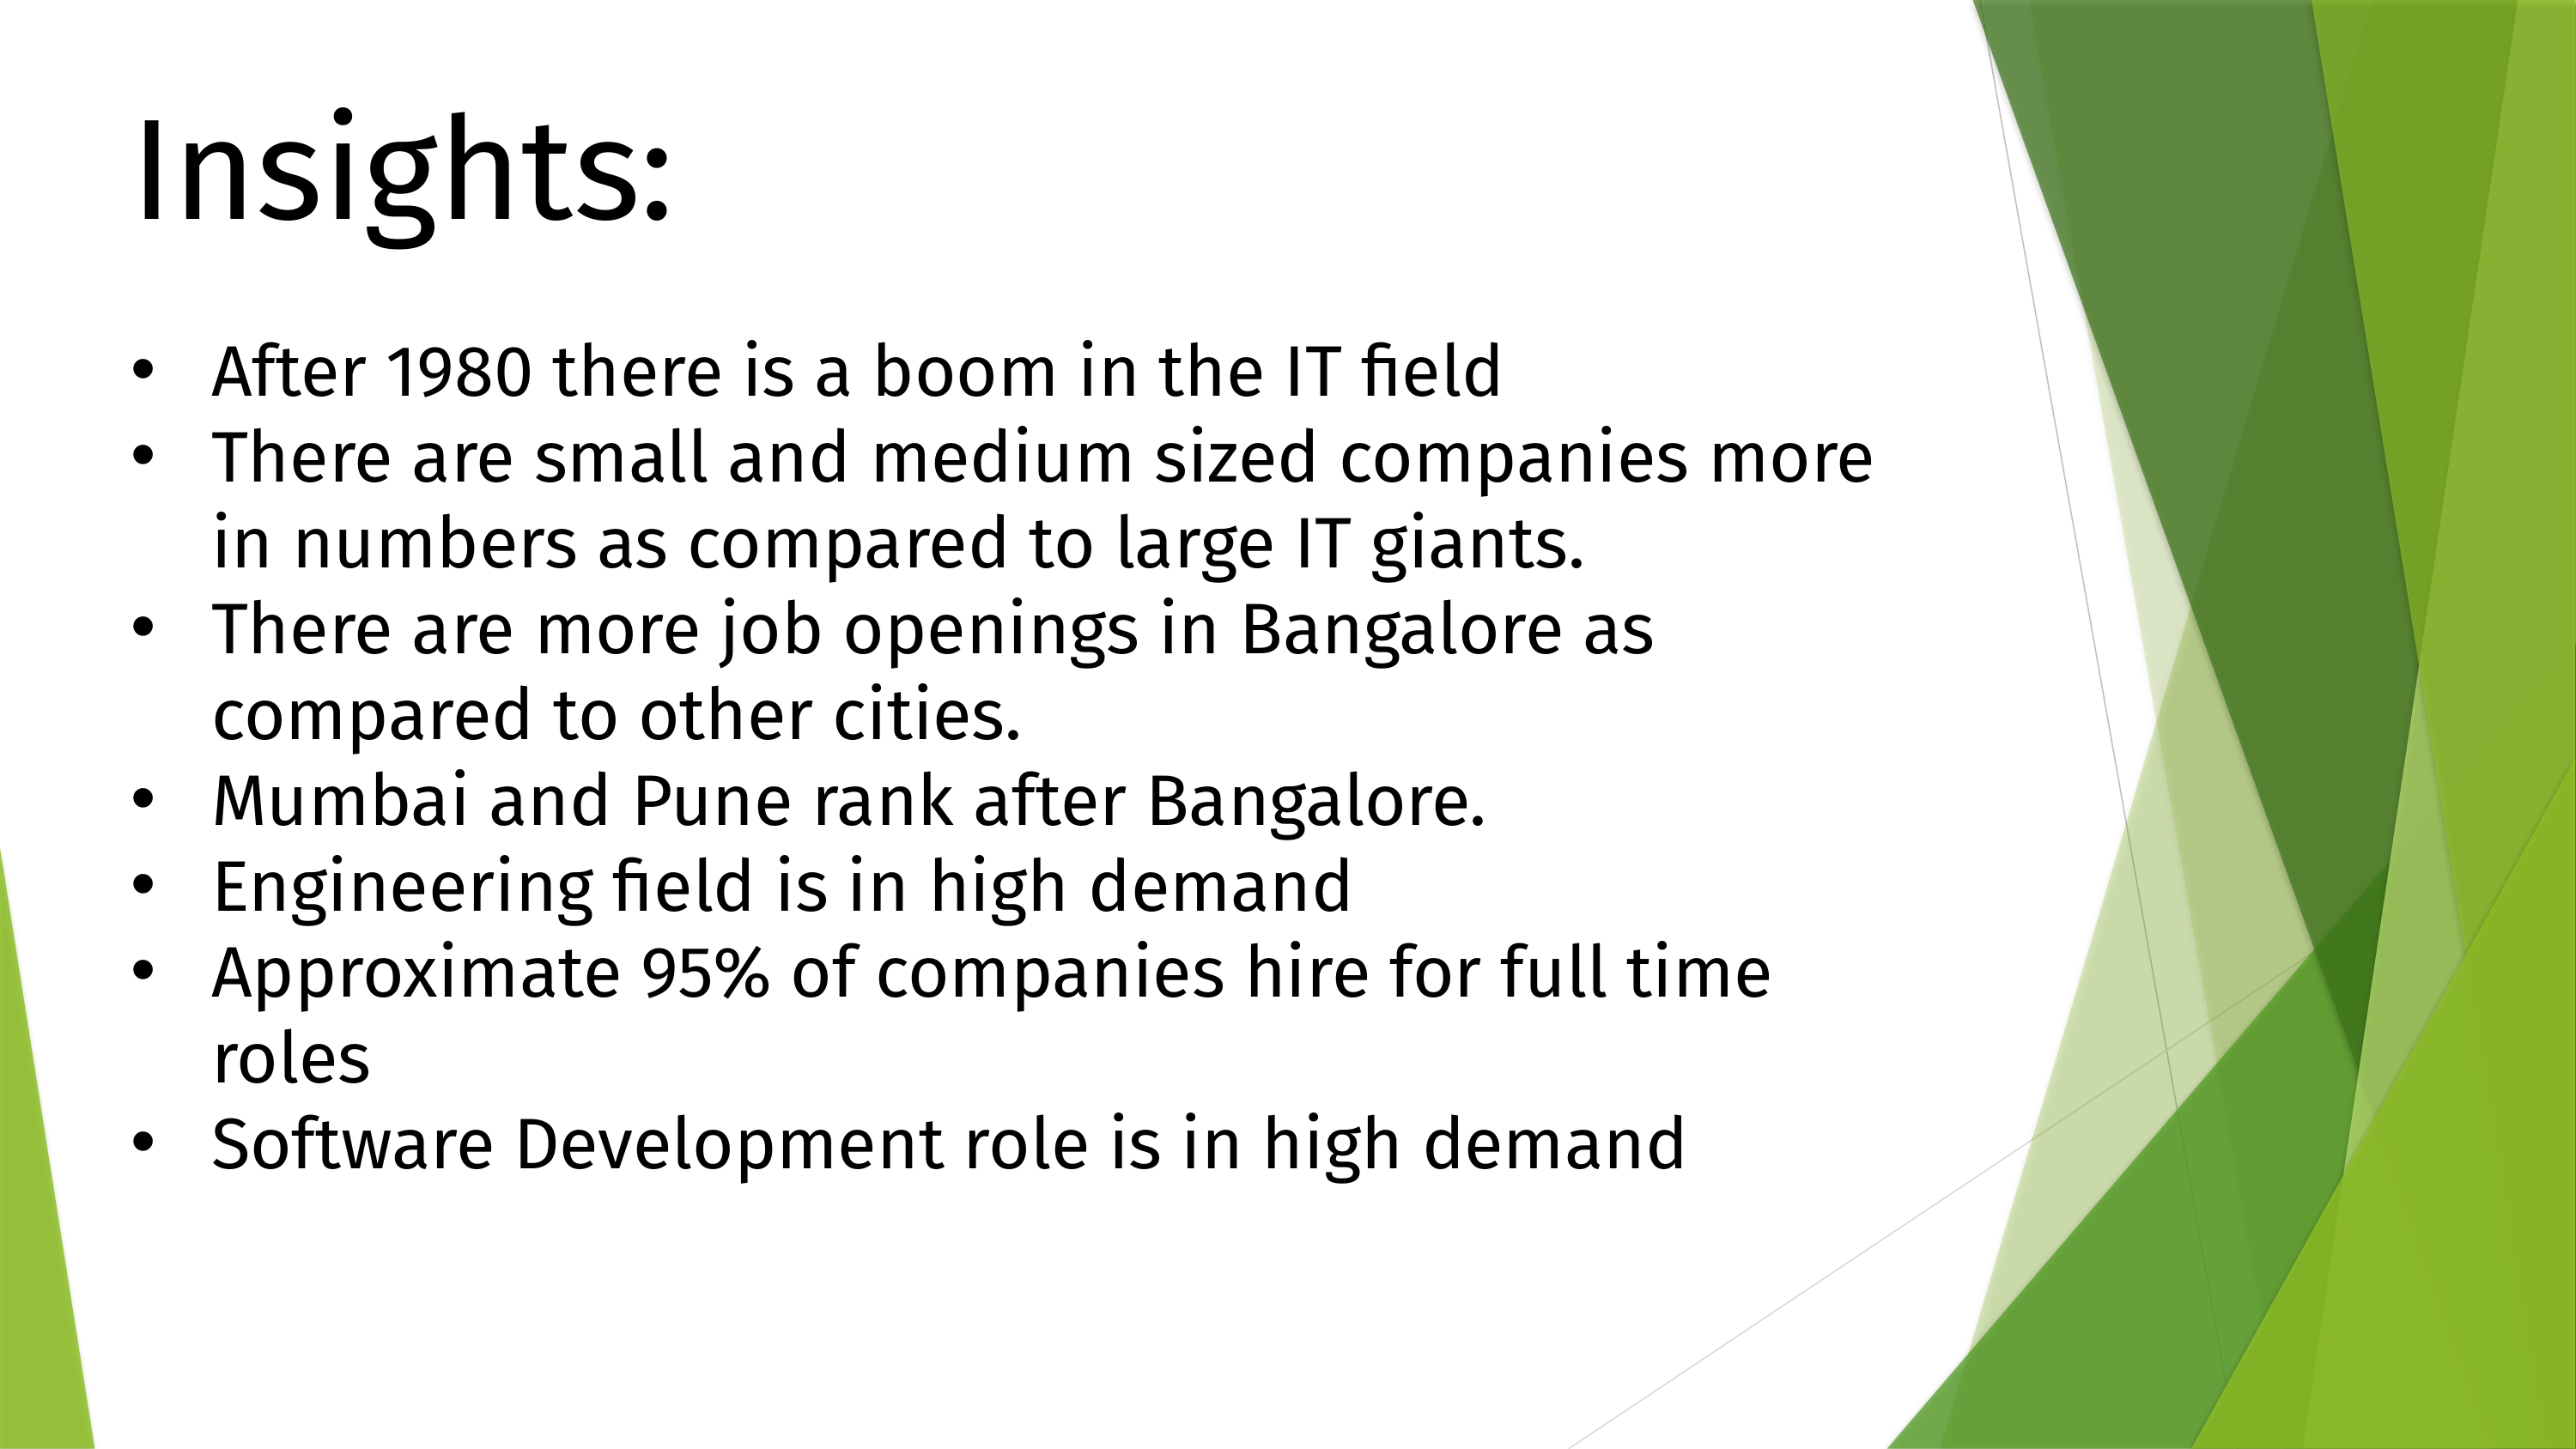

Insights:

After 1980 there is a boom in the IT field
There are small and medium sized companies more in numbers as compared to large IT giants.
There are more job openings in Bangalore as compared to other cities.
Mumbai and Pune rank after Bangalore.
Engineering field is in high demand
Approximate 95% of companies hire for full time roles
Software Development role is in high demand